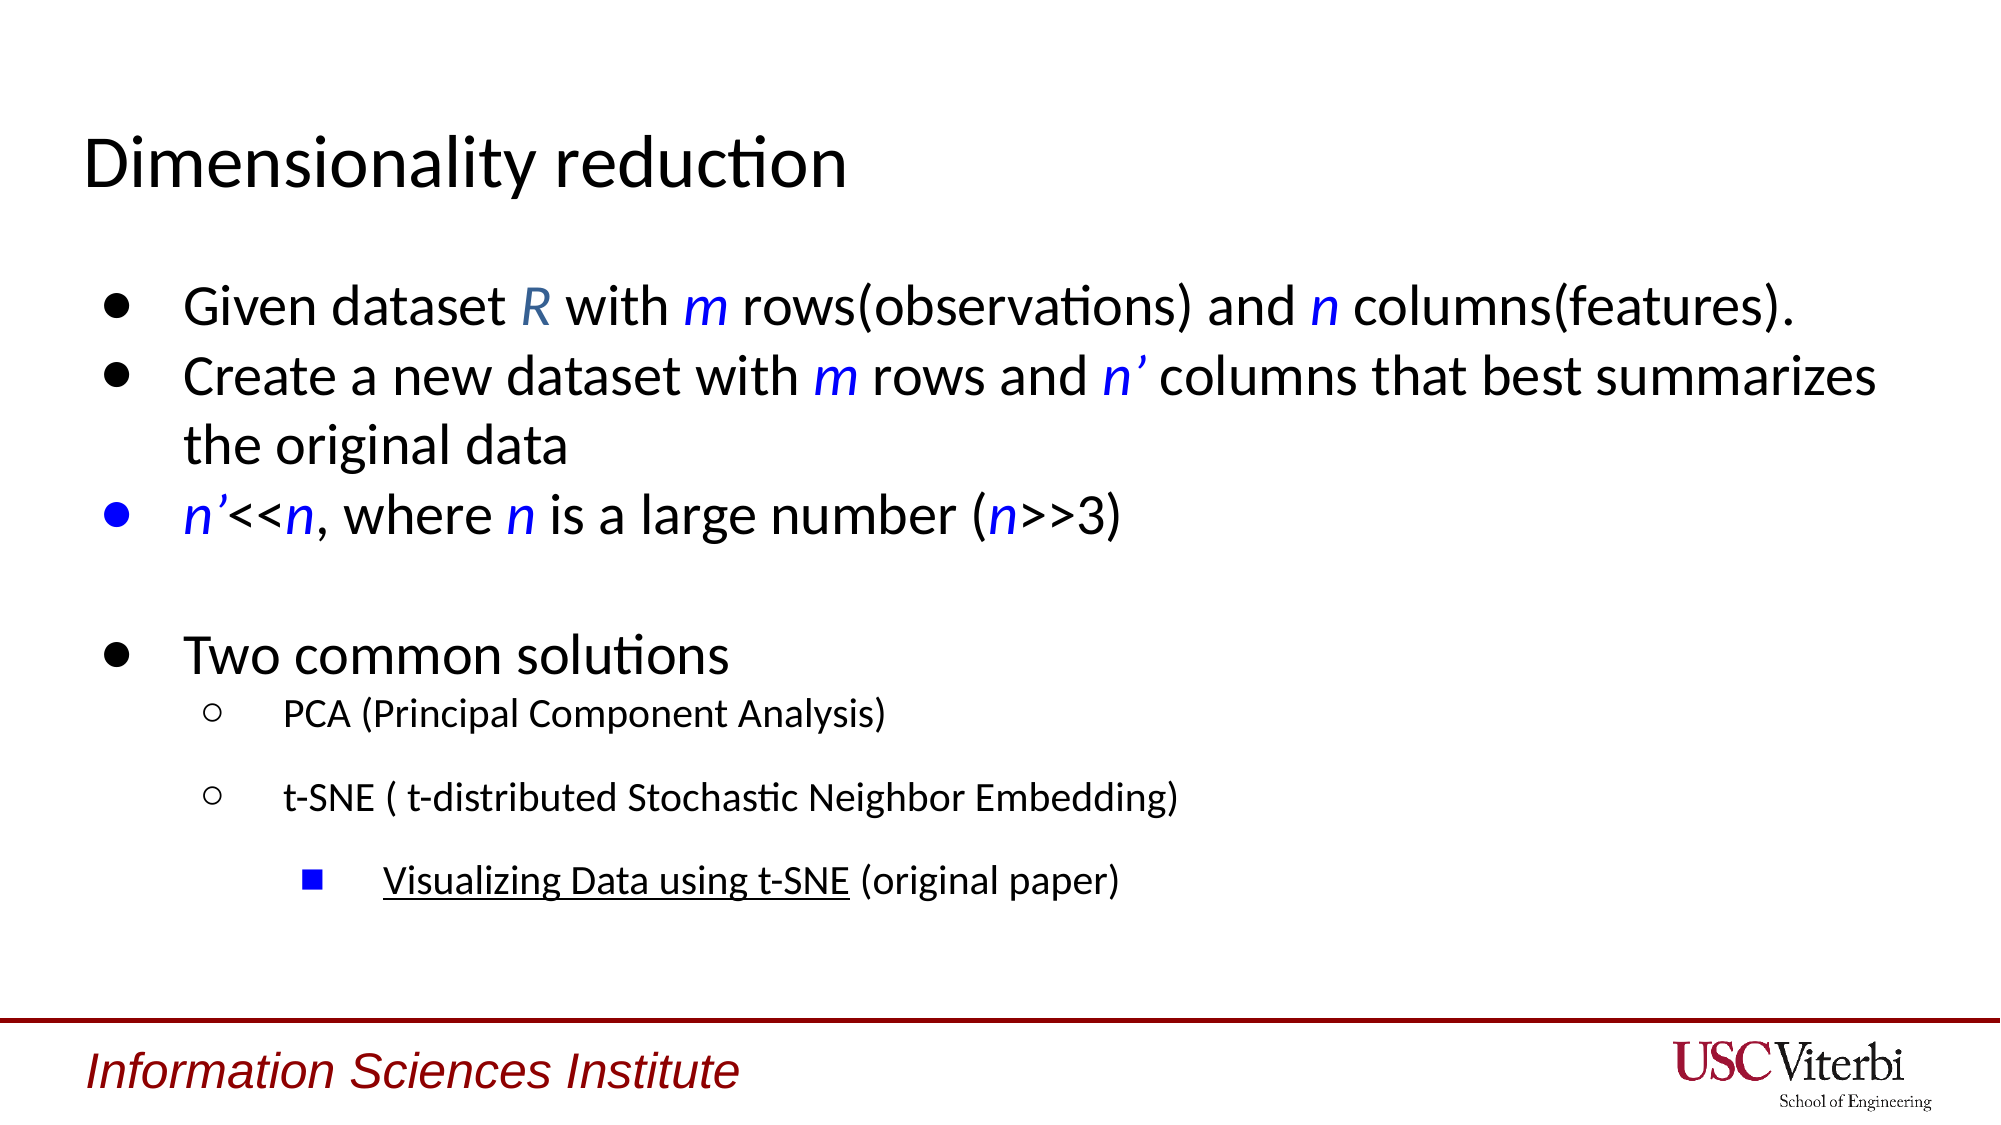

# Dimensionality reduction
Given dataset R with m rows(observations) and n columns(features).
Create a new dataset with m rows and n’ columns that best summarizes the original data
n’<<n, where n is a large number (n>>3)

Two common solutions
PCA (Principal Component Analysis)
t-SNE ( t-distributed Stochastic Neighbor Embedding)
Visualizing Data using t-SNE (original paper)